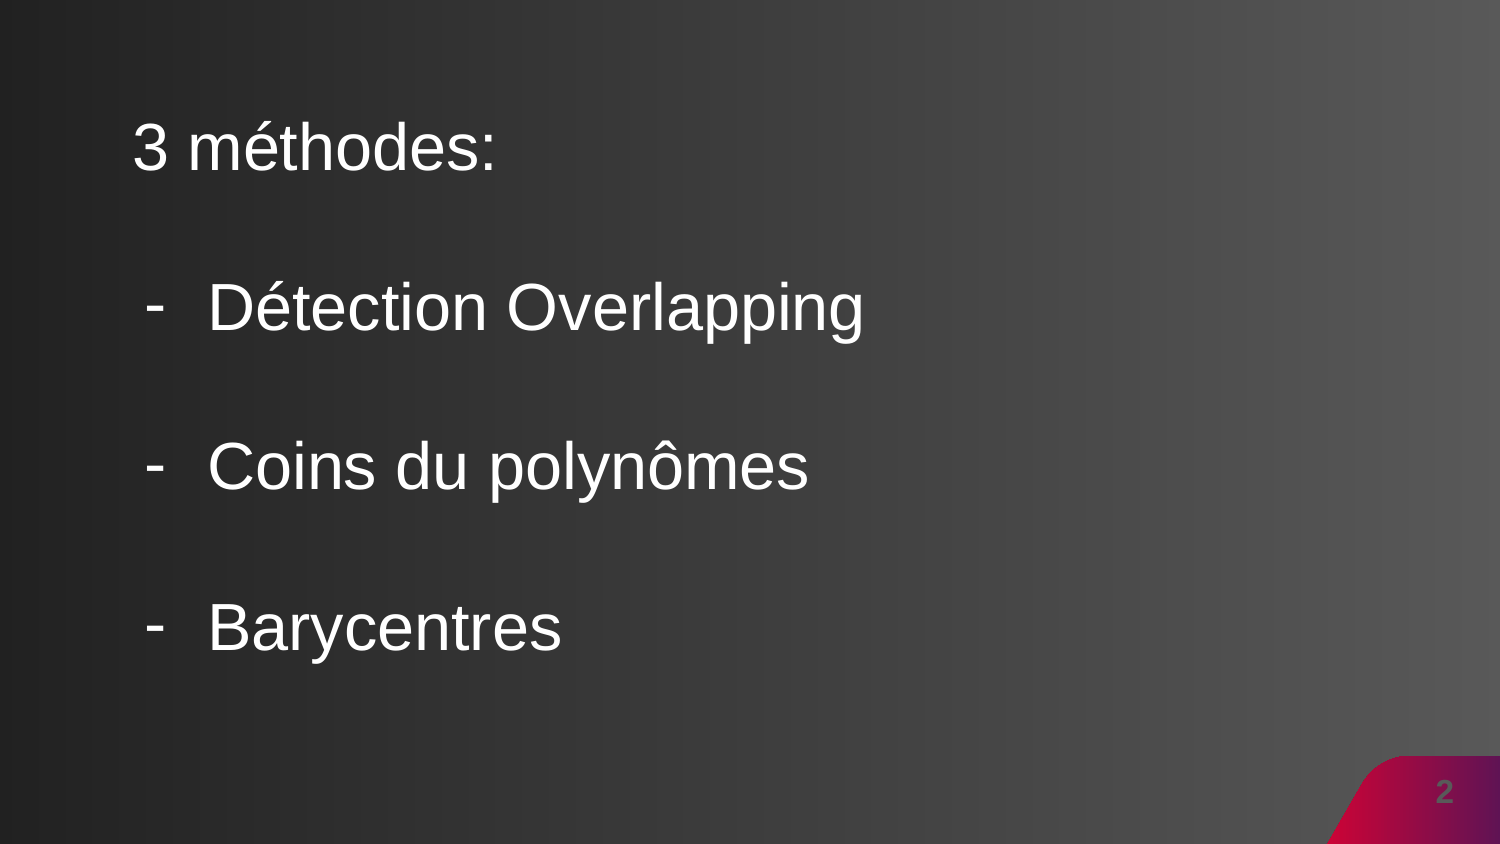

# 3 méthodes:

Détection Overlapping

Coins du polynômes

Barycentres

2